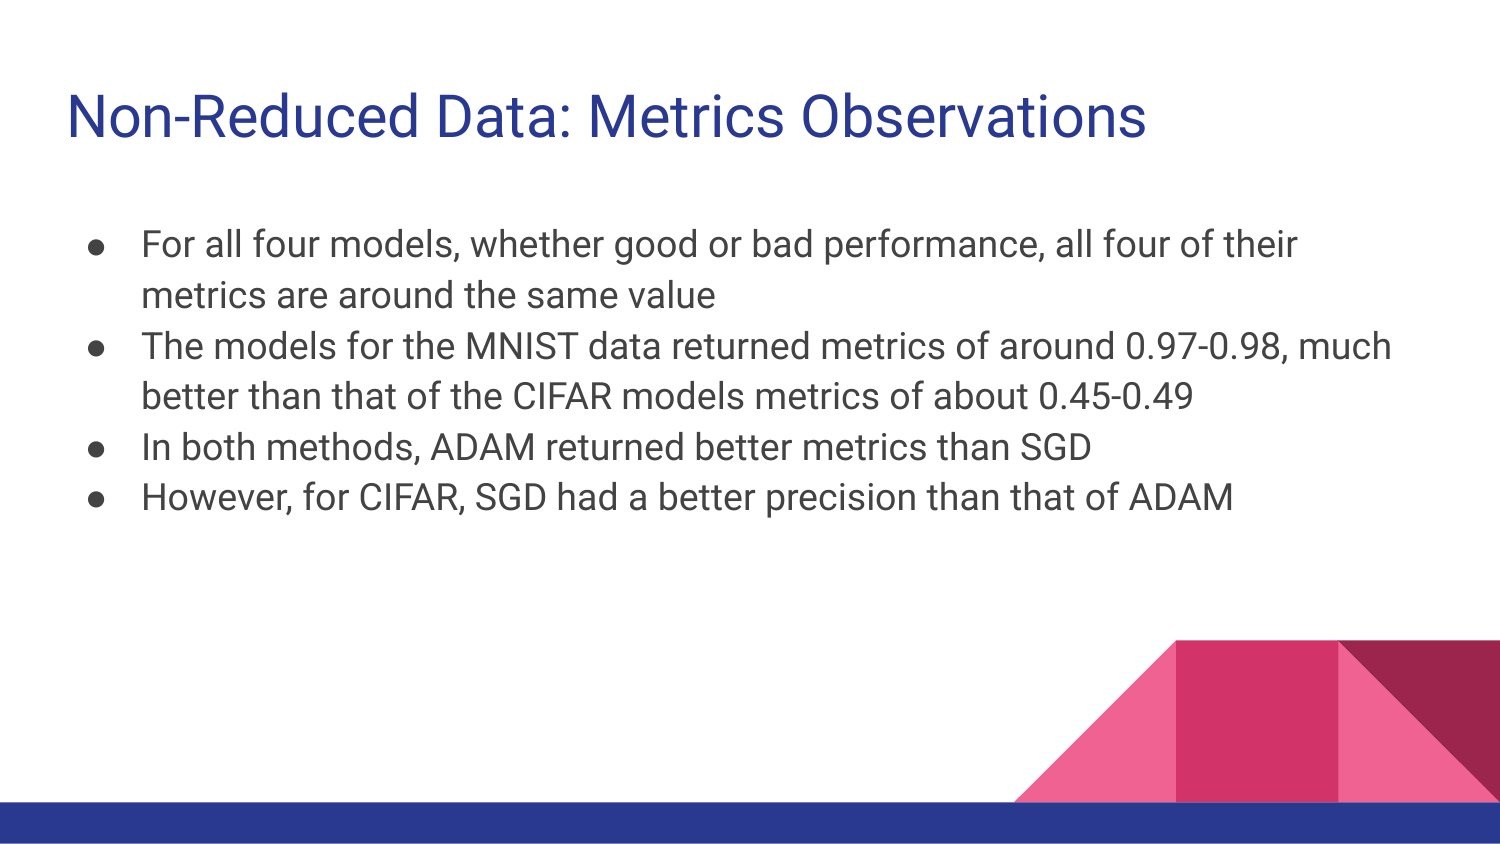

# Non-Reduced Data: Metrics Observations
For all four models, whether good or bad performance, all four of their metrics are around the same value
The models for the MNIST data returned metrics of around 0.97-0.98, much better than that of the CIFAR models metrics of about 0.45-0.49
In both methods, ADAM returned better metrics than SGD
However, for CIFAR, SGD had a better precision than that of ADAM